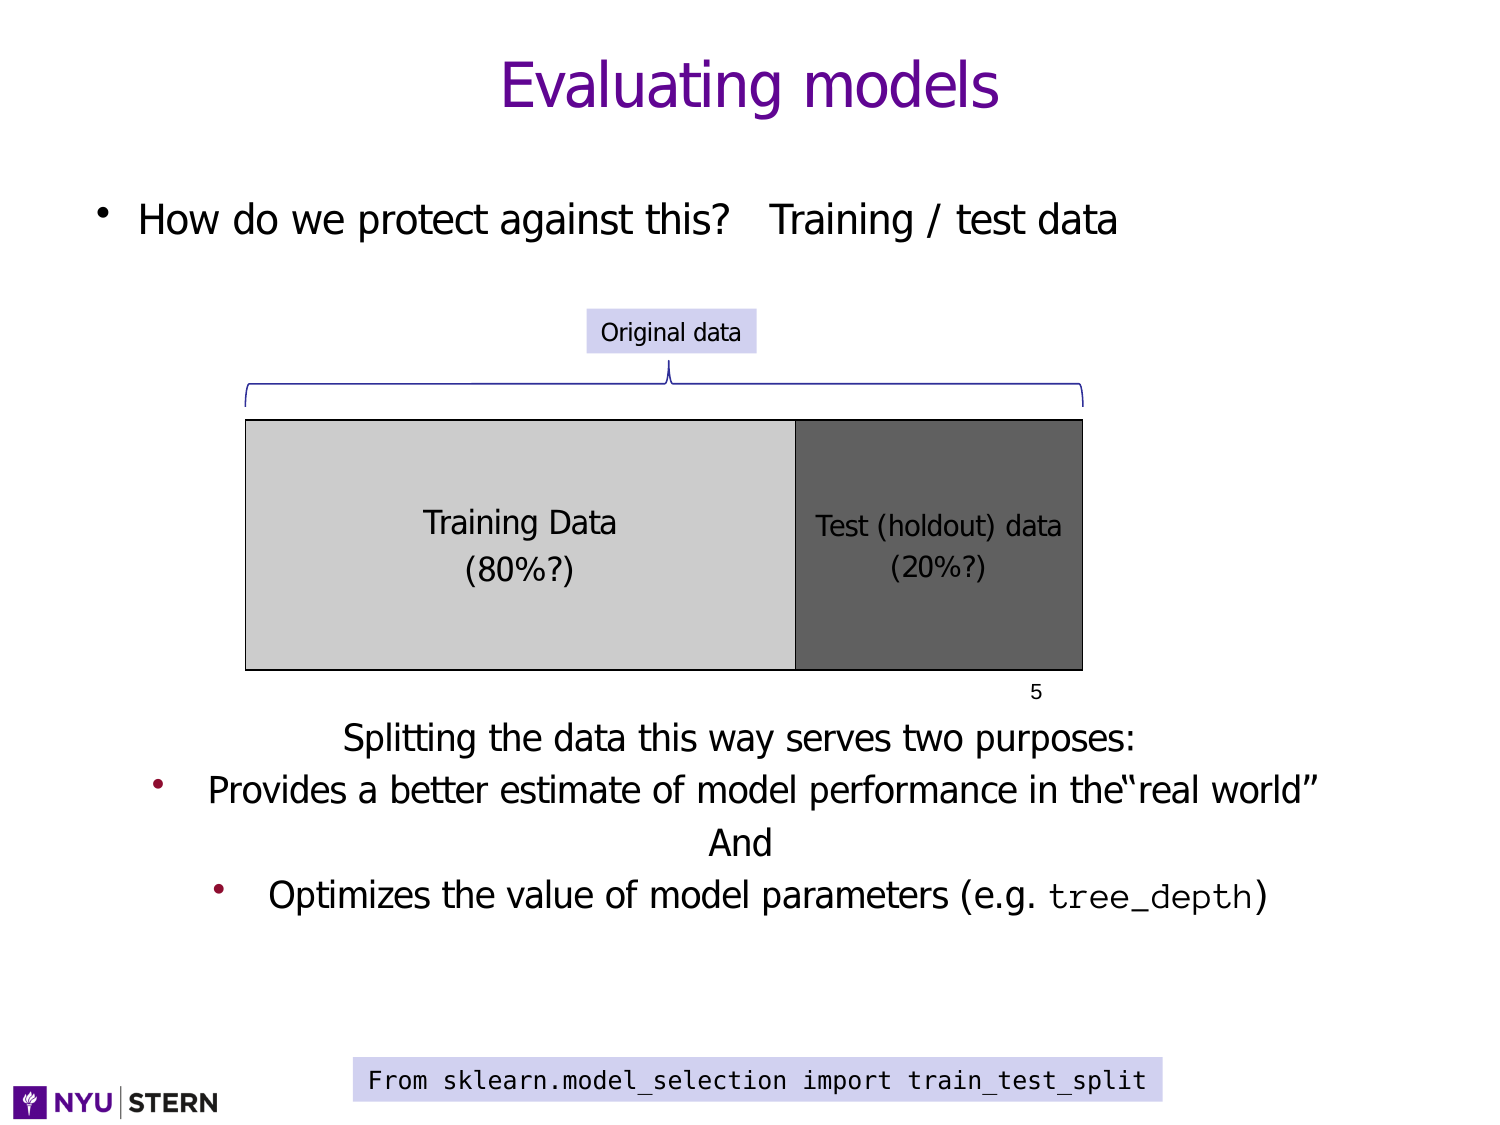

# Evaluating models

How do we protect against this?   Training / test data
Original data
Training Data
(80%?)
Test (holdout) data
(20%?)
5
Splitting the data this way serves two purposes:
Provides a better estimate of model performance in the“real world”
And
Optimizes the value of model parameters (e.g. tree_depth)
From sklearn.model_selection import train_test_split